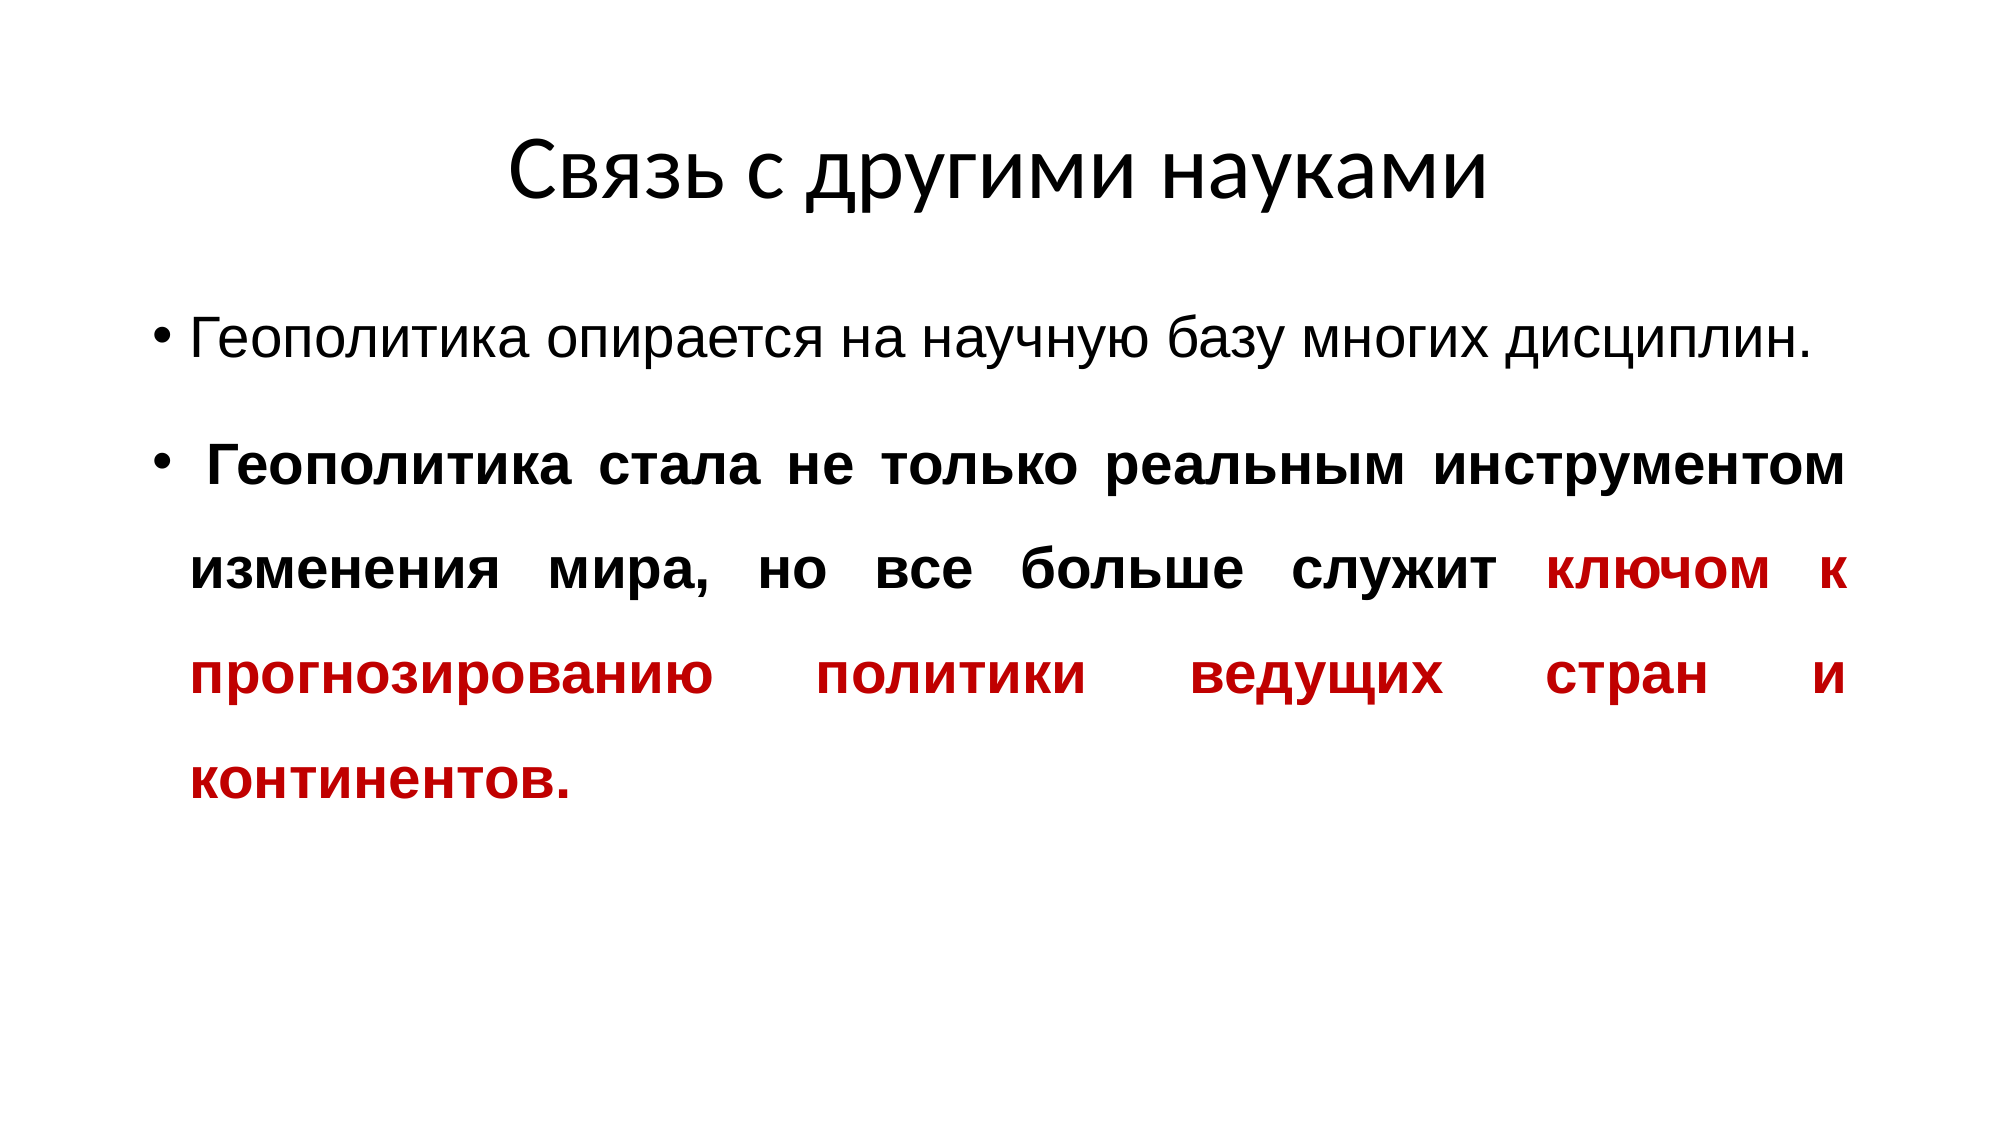

# Связь с другими науками
Геополитика опирается на научную базу многих дисциплин.
 Геополитика стала не только реальным инструментом изменения мира, но все больше служит ключом к прогнозированию политики ведущих стран и континентов.